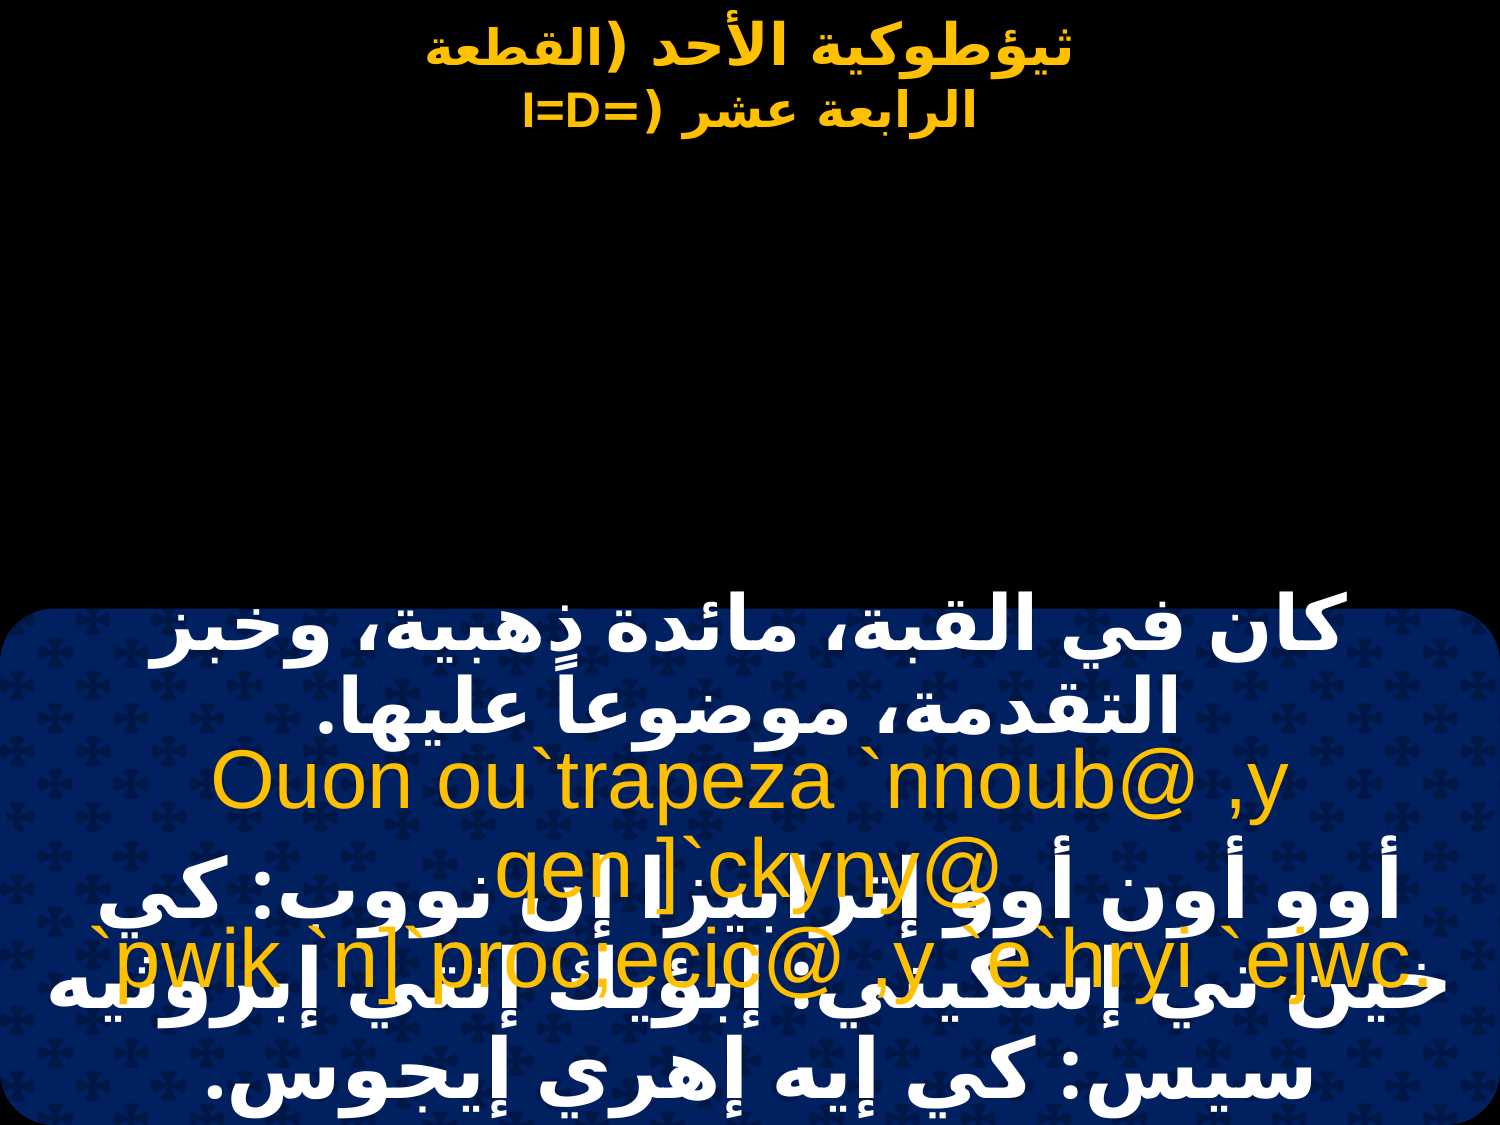

كان في القبة، مائدة ذهبية، وخبز التقدمة، موضوعاً عليها.
Ouon ou`trapeza `nnoub@ ,y qen ]`ckyny@
 `pwik `n]`proc;ecic@ ,y `e`hryi `ejwc.
أوو أون أوو إترابيزا إن نووب: كي خين تي إسكيني: إبؤيك إنتي إبروثيه سيس: كي إيه إهري إيجوس.